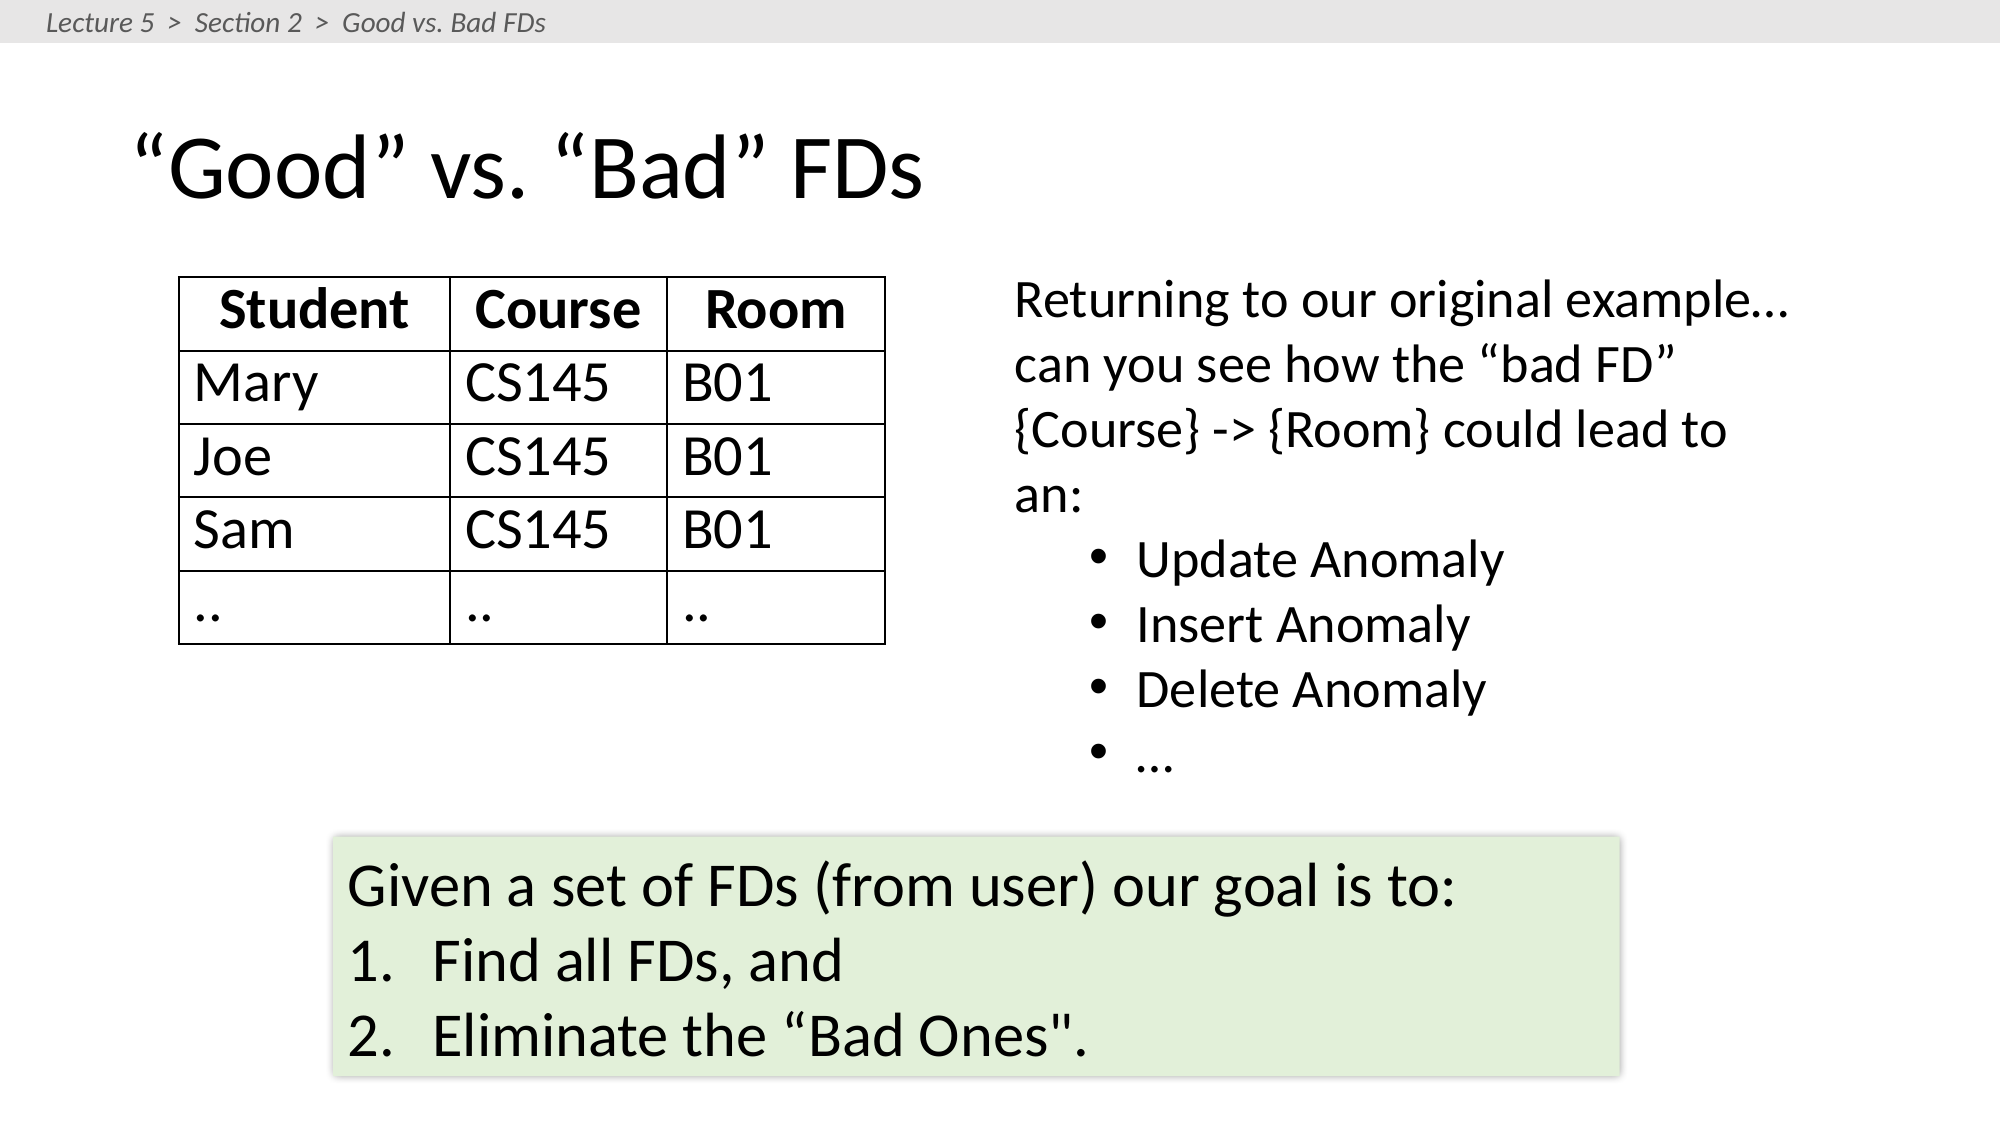

Lecture 5  >  Section 2  >  Good vs. Bad FDs
# “Good” vs. “Bad” FDs
Returning to our original example… can you see how the “bad FD” {Course} -> {Room} could lead to an:
Update Anomaly
Insert Anomaly
Delete Anomaly
…
| Student | Course | Room |
| --- | --- | --- |
| Mary | CS145 | B01 |
| Joe | CS145 | B01 |
| Sam | CS145 | B01 |
| .. | .. | .. |
Given a set of FDs (from user) our goal is to:
Find all FDs, and
Eliminate the “Bad Ones".